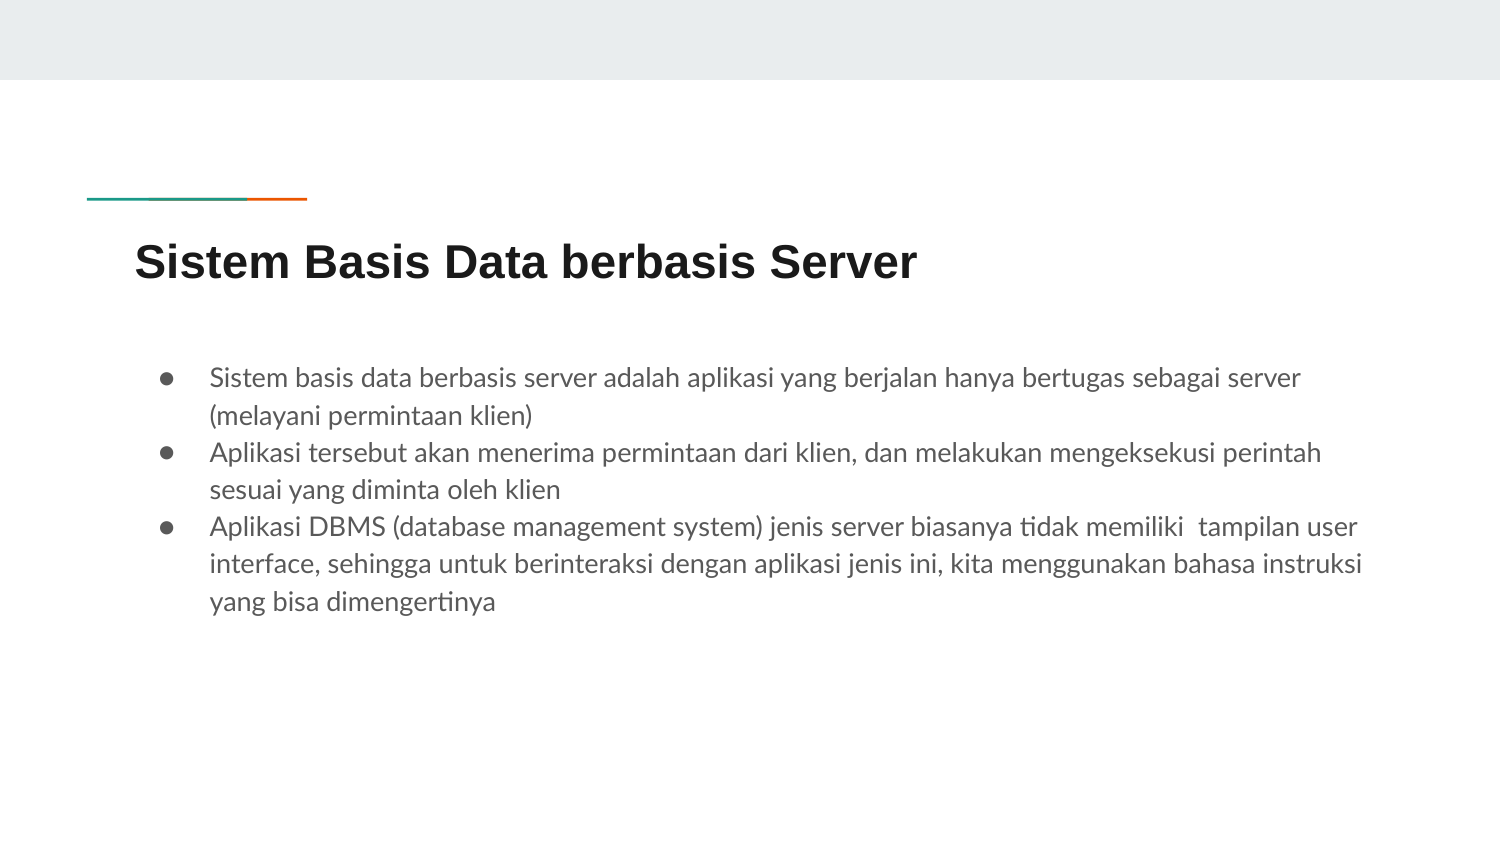

# Sistem Basis Data berbasis Server
Sistem basis data berbasis server adalah aplikasi yang berjalan hanya bertugas sebagai server (melayani permintaan klien)
Aplikasi tersebut akan menerima permintaan dari klien, dan melakukan mengeksekusi perintah sesuai yang diminta oleh klien
Aplikasi DBMS (database management system) jenis server biasanya tidak memiliki  tampilan user interface, sehingga untuk berinteraksi dengan aplikasi jenis ini, kita menggunakan bahasa instruksi yang bisa dimengertinya